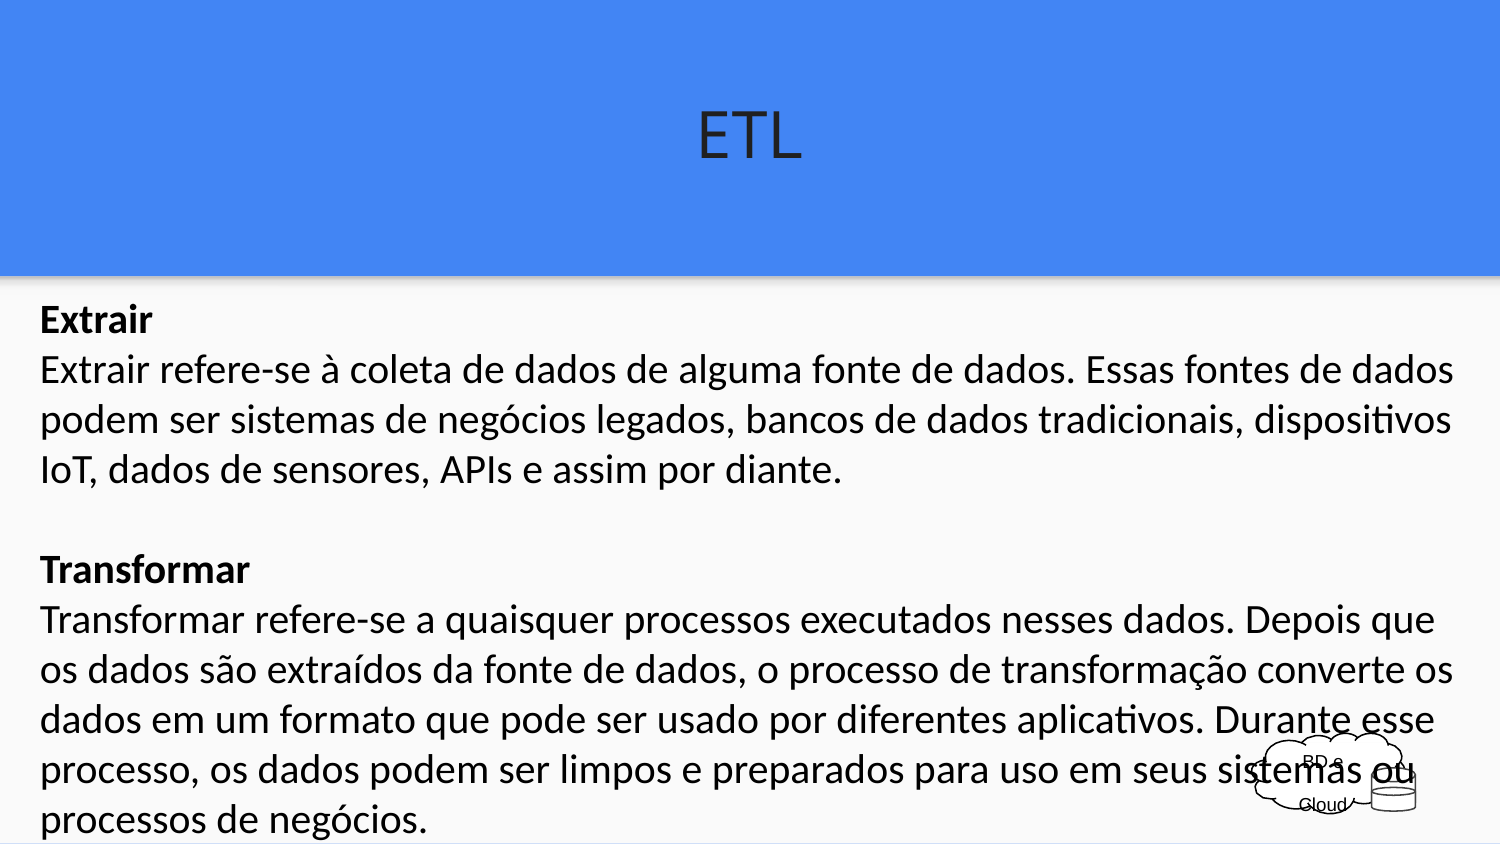

ETL
Extrair
Extrair refere-se à coleta de dados de alguma fonte de dados. Essas fontes de dados podem ser sistemas de negócios legados, bancos de dados tradicionais, dispositivos IoT, dados de sensores, APIs e assim por diante.

Transformar
Transformar refere-se a quaisquer processos executados nesses dados. Depois que os dados são extraídos da fonte de dados, o processo de transformação converte os dados em um formato que pode ser usado por diferentes aplicativos. Durante esse processo, os dados podem ser limpos e preparados para uso em seus sistemas ou processos de negócios.
BD e  Cloud